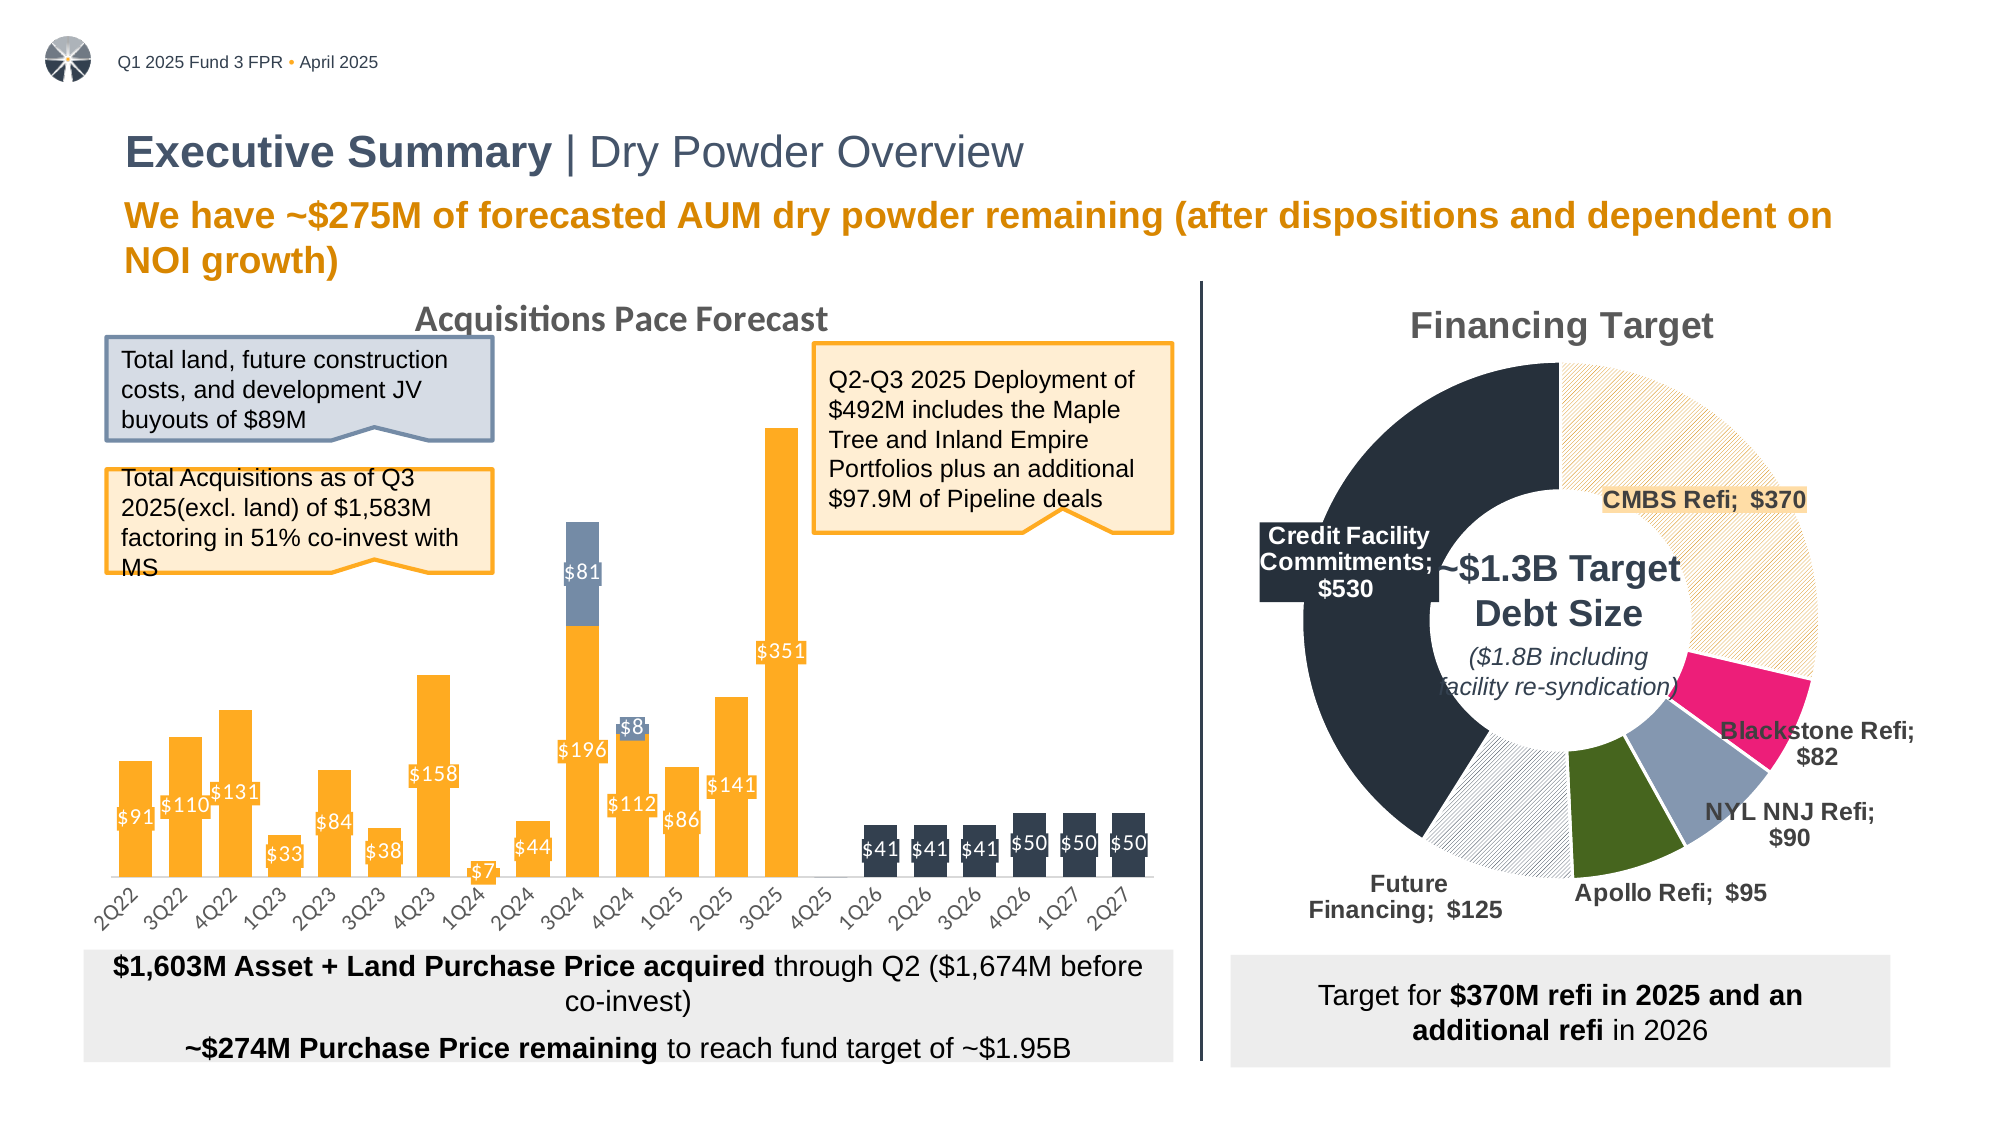

# Executive Summary | Dry Powder Overview
We have ~$275M of forecasted AUM dry powder remaining (after dispositions and dependent on NOI growth)

### Chart: Acquisitions Pace Forecast

| Category | Deployment by Quarter | Land & Fut Dev Costs |
|---|---|---|
| 2Q22 | 91.1751925 | 0.0 |
| 3Q22 | 109.763122 | 0.0 |
| 4Q22 | 130.763 | 0.0 |
| 1Q23 | 33.05 | 0.0 |
| 2Q23 | 83.93625 | 0.0 |
| 3Q23 | 38.476 | 0.0 |
| 4Q23 | 158.0850000102 | 0.0 |
| 1Q24 | 6.9635 | 0.0 |
| 2Q24 | 43.65 | 0.0 |
| 3Q24 | 196.45999998000002 | 81.25695293909557 |
| 4Q24 | 112.036136 | 8.135781516000002 |
| 1Q25 | 85.978251 | 0.0 |
| 2Q25 | 141.13629999999984 | 0.0 |
| 3Q25 | 351.34587058977496 | 0.0 |
| 4Q25 | -2.958228394578795e-30 | 0.0 |
| 1Q26 | 41.156887499999996 | 0.0 |
| 2Q26 | 41.156887499999996 | 0.0 |
| 3Q26 | 41.156887499999996 | 0.0 |
| 4Q26 | 50.30286249999999 | 0.0 |
| 1Q27 | 50.30286249999999 | 0.0 |
| 2Q27 | 50.30286249999999 | 0.0 |

### Chart: Financing Target

| Category | Balance |
|---|---|
| CMBS Refi | 370.0 |
| Blackstone Refi | 81.5 |
| NYL NNJ Refi | 90.0 |
| Apollo Refi | 94.5 |
| Future Financing | 125.0 |
| Credit Facility Commitments | 530.0 |
Total land, future construction costs, and development JV buyouts of $89M
Q2-Q3 2025 Deployment of $492M includes the Maple Tree and Inland Empire Portfolios plus an additional $97.9M of Pipeline deals
Total Acquisitions as of Q3 2025(excl. land) of $1,583M factoring in 51% co-invest with MS
~$1.3B Target Debt Size
($1.8B including facility re-syndication)

$1,603M Asset + Land Purchase Price acquired through Q2 ($1,674M before co-invest)
~$274M Purchase Price remaining to reach fund target of ~$1.95B
Target for $370M refi in 2025 and an additional refi in 2026